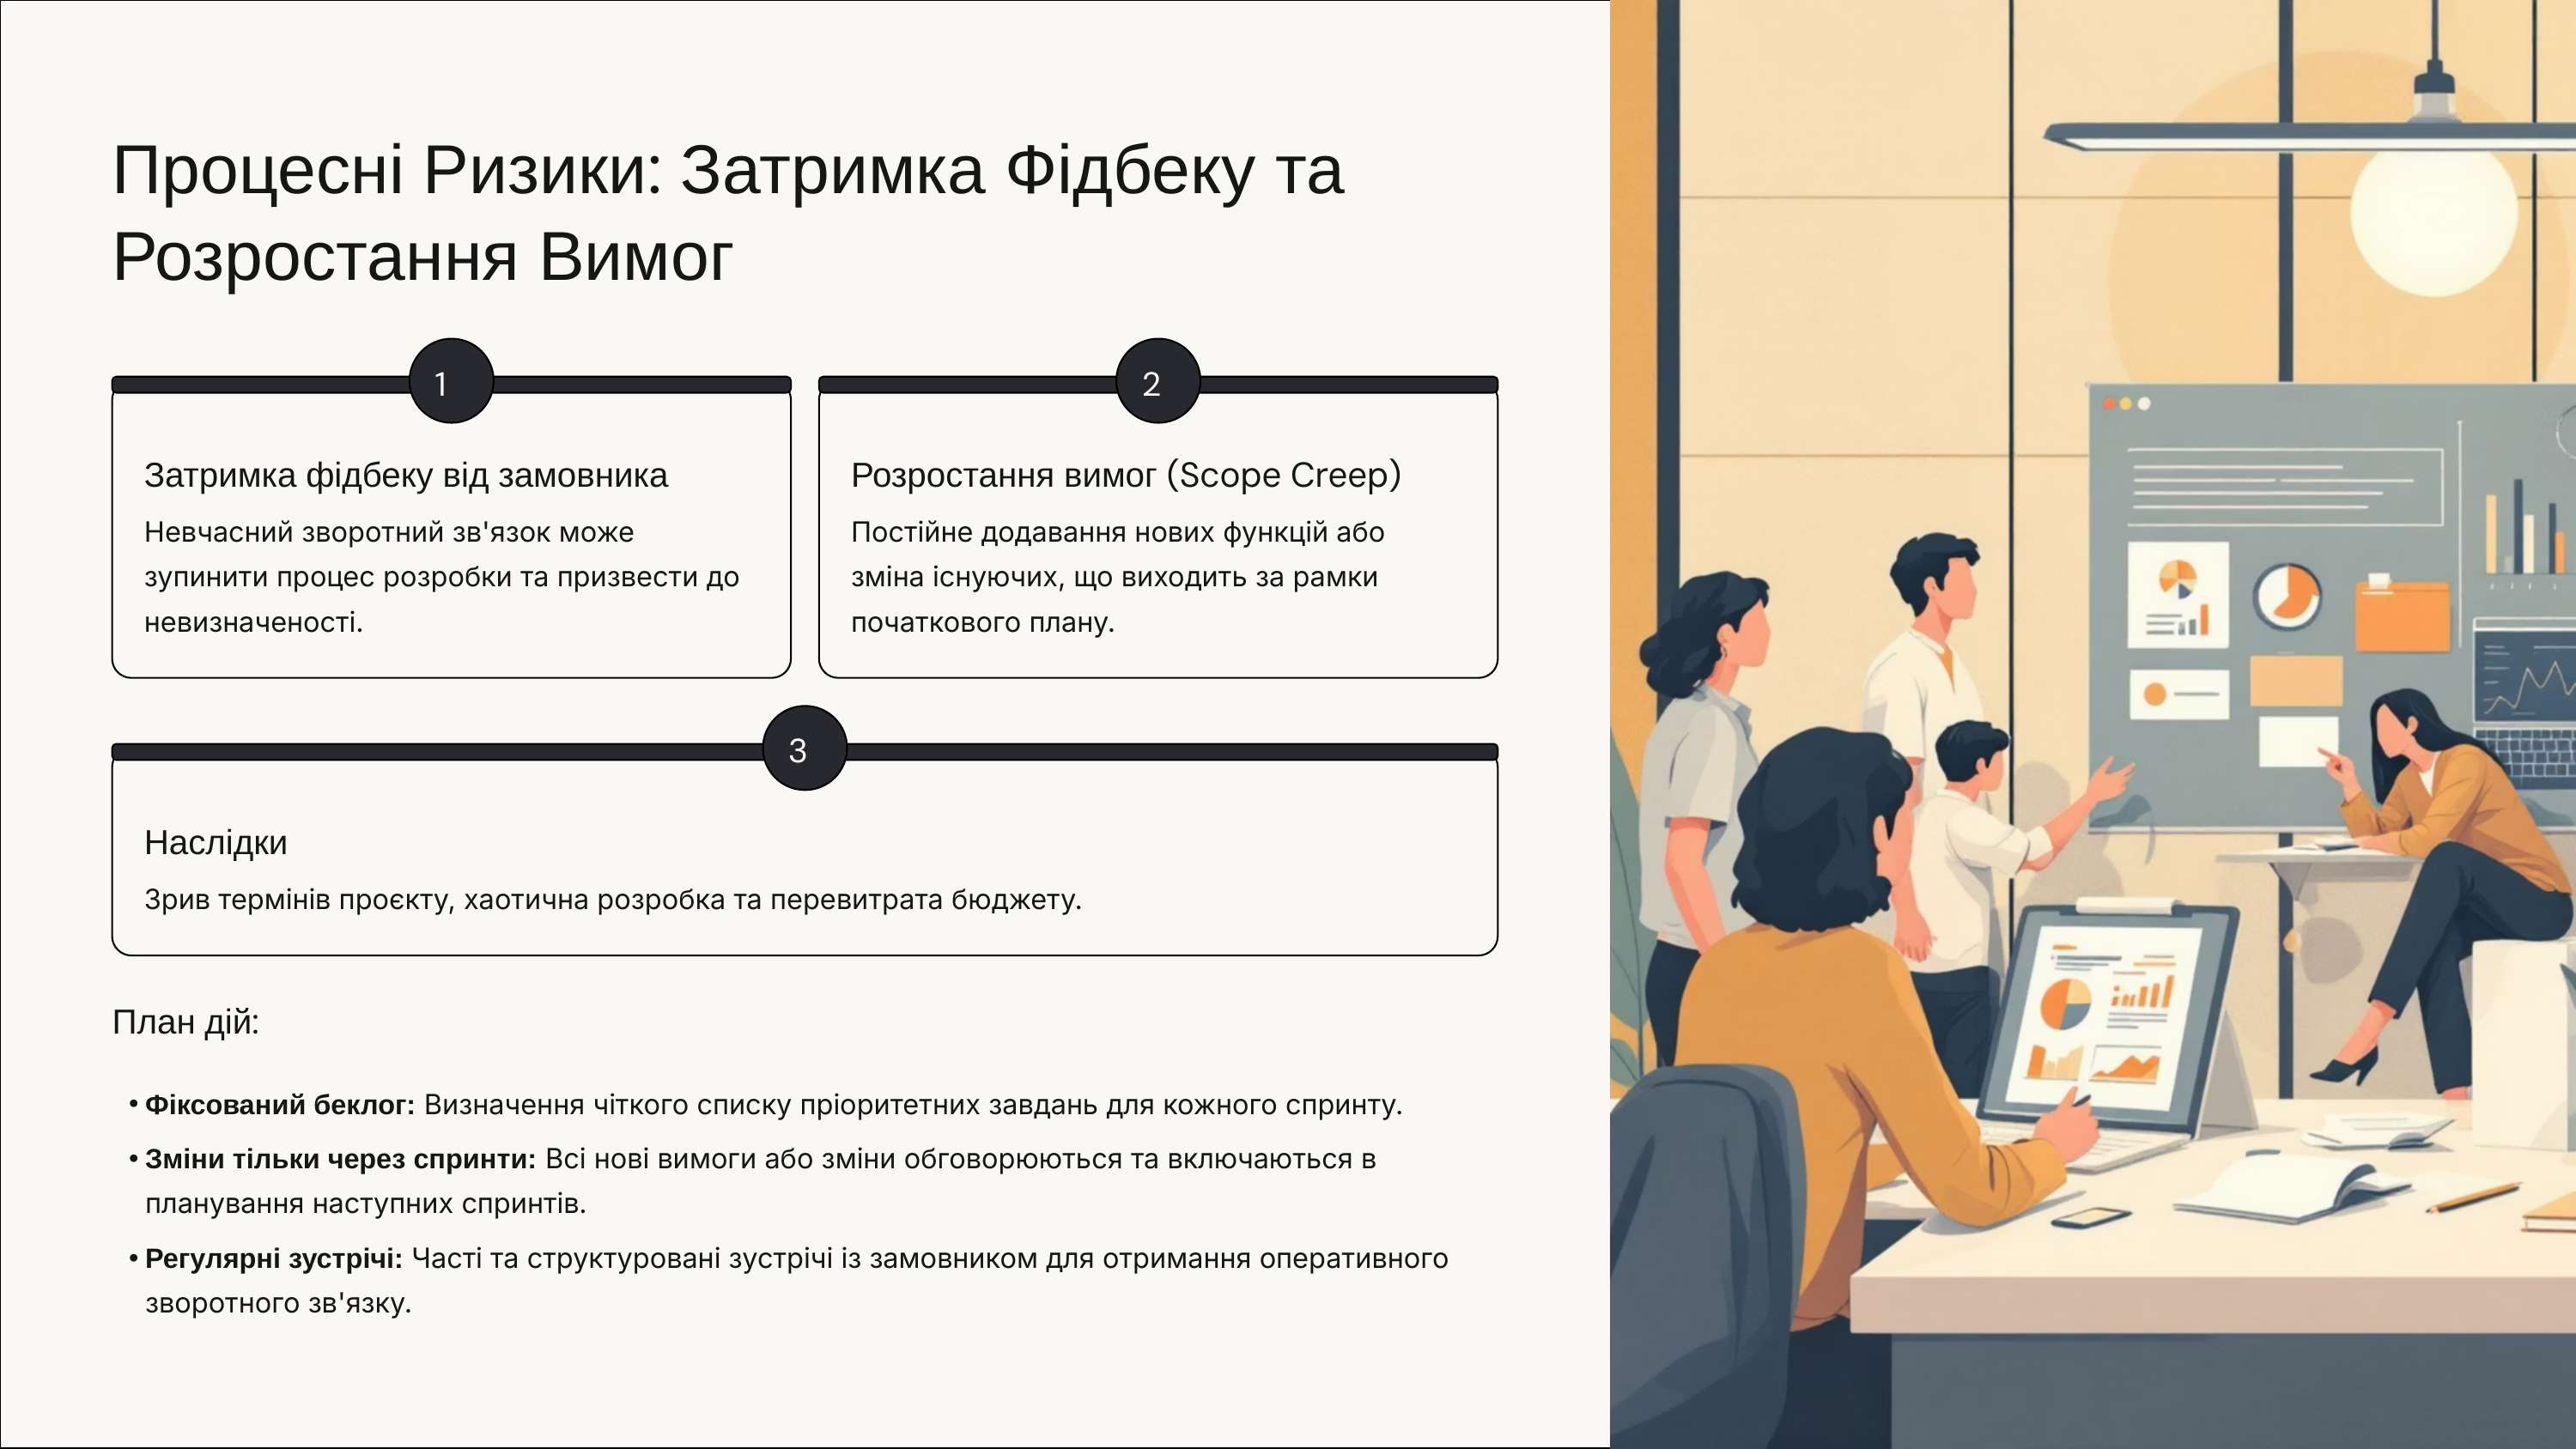

Процесні Ризики: Затримка Фідбеку та Розростання Вимог

1
2

Затримка фідбеку від замовника
Розростання вимог (Scope Creep)
Невчасний зворотний зв'язок може зупинити процес розробки та призвести до невизначеності.
Постійне додавання нових функцій або зміна існуючих, що виходить за рамки початкового плану.

3

Наслідки
Зрив термінів проєкту, хаотична розробка та перевитрата бюджету.
План дій:
Фіксований беклог: Визначення чіткого списку пріоритетних завдань для кожного спринту.
Зміни тільки через спринти: Всі нові вимоги або зміни обговорюються та включаються в планування наступних спринтів.
Регулярні зустрічі: Часті та структуровані зустрічі із замовником для отримання оперативного зворотного зв'язку.